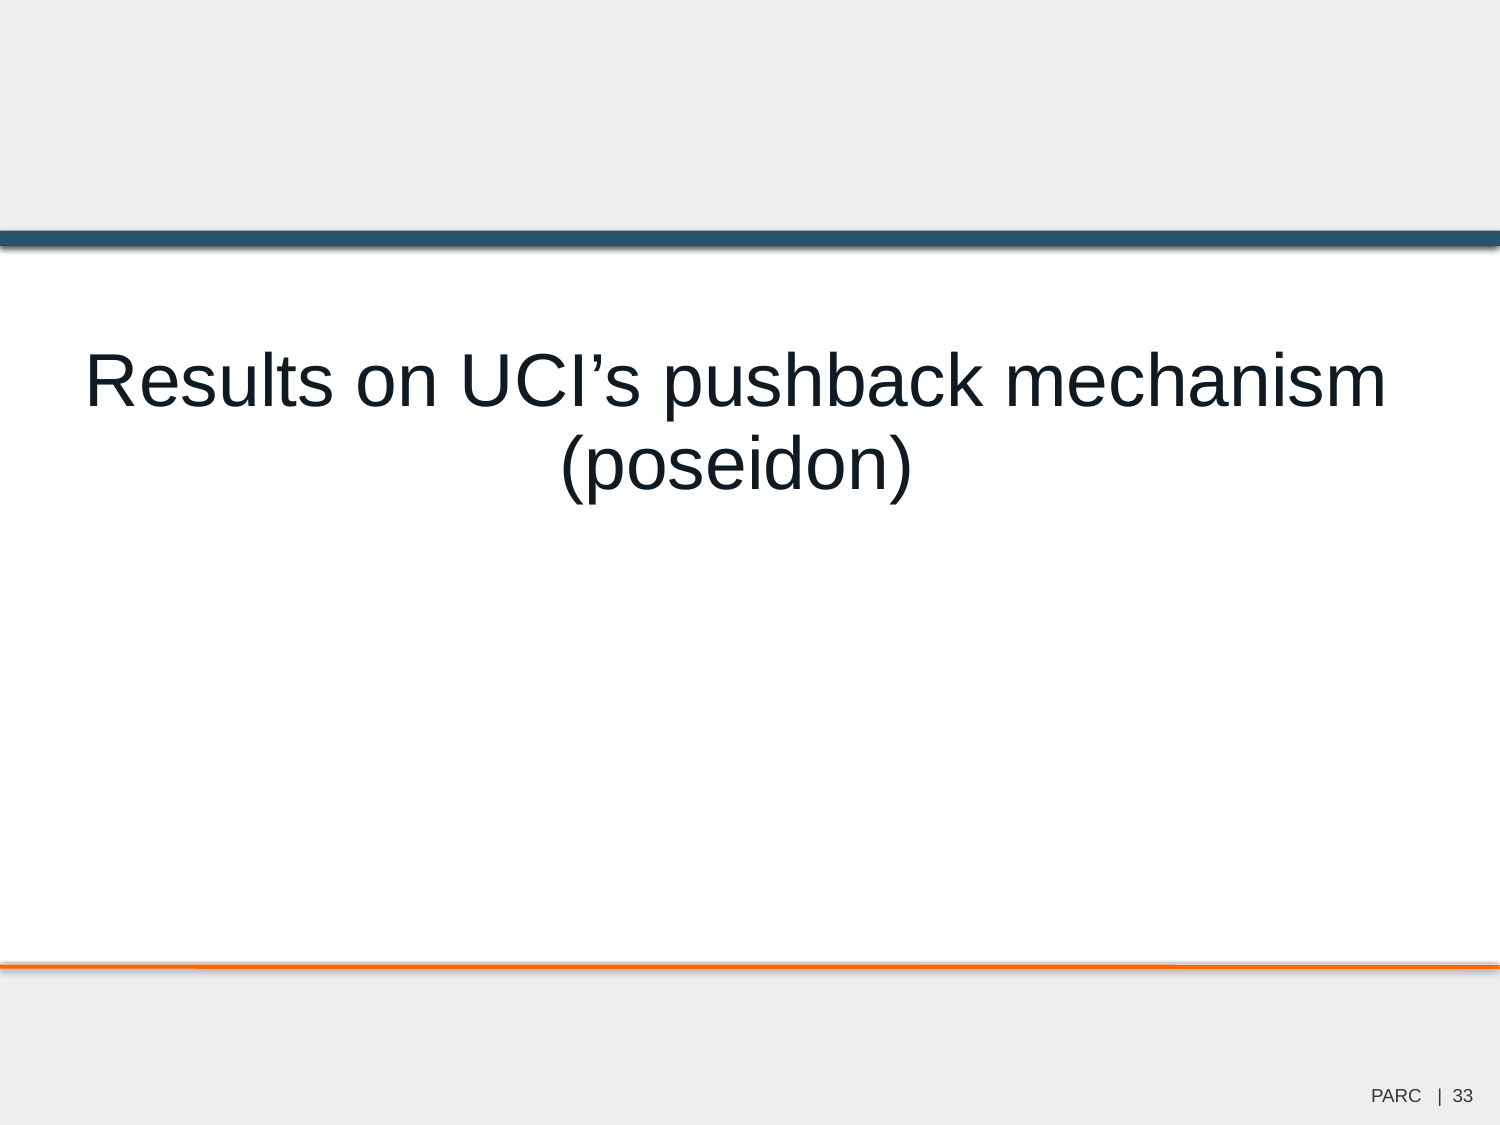

# Results on UCI’s pushback mechanism (poseidon)
33